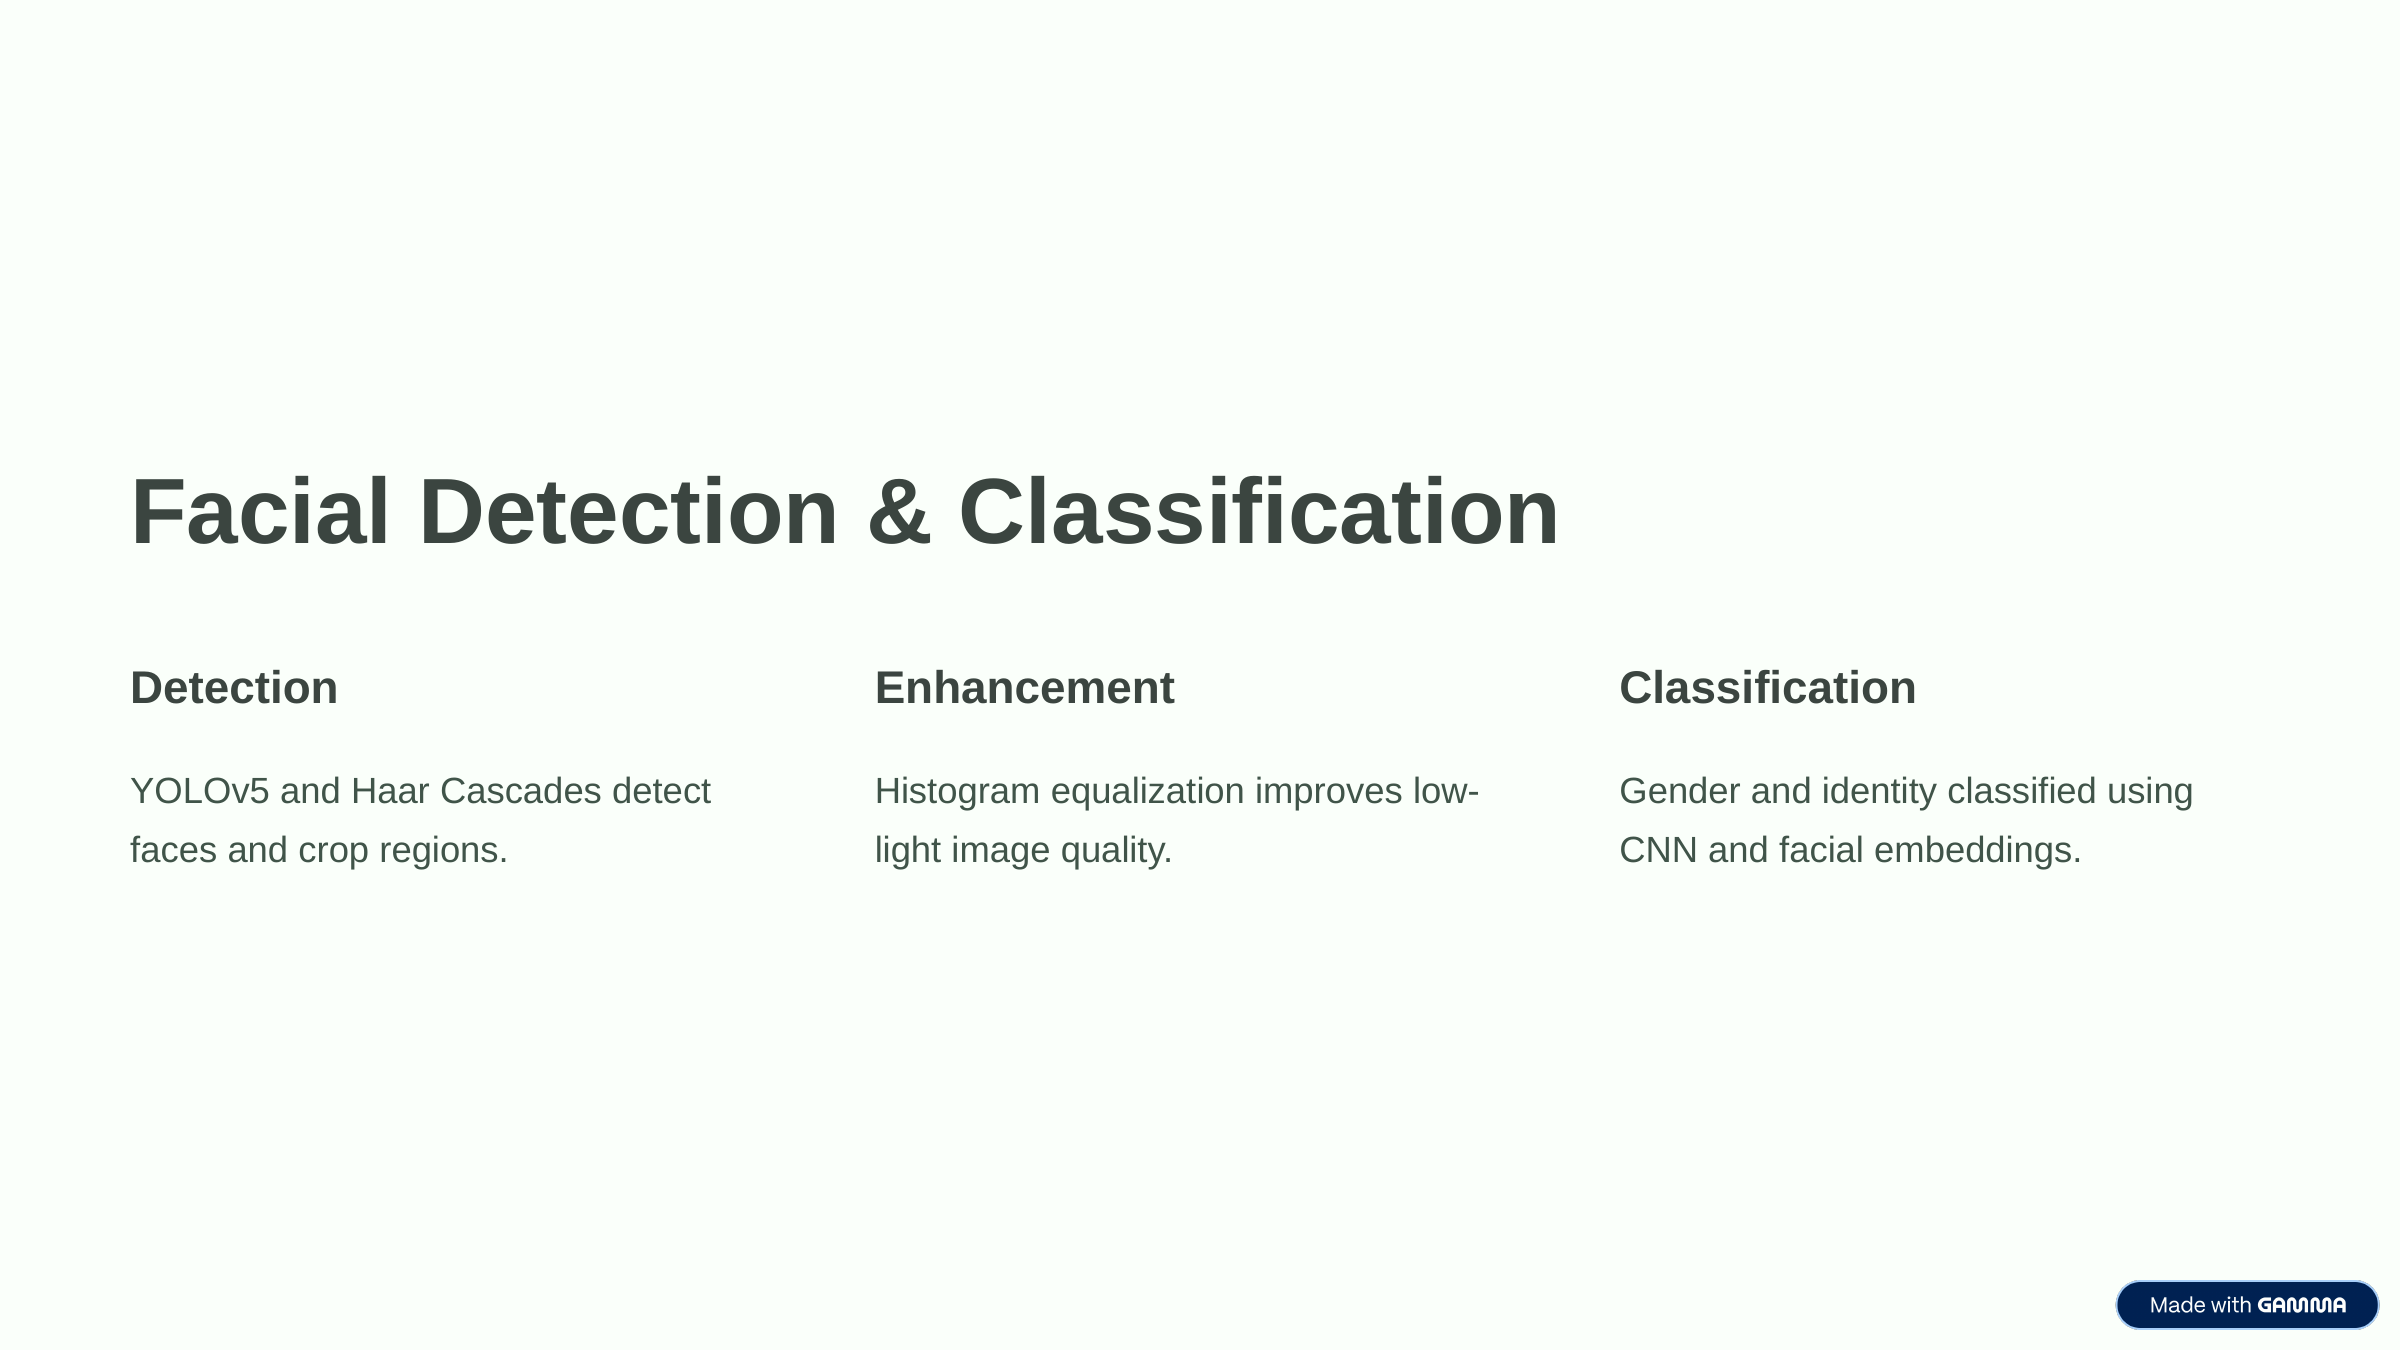

Facial Detection & Classification
Detection
Enhancement
Classification
YOLOv5 and Haar Cascades detect faces and crop regions.
Histogram equalization improves low-light image quality.
Gender and identity classified using CNN and facial embeddings.